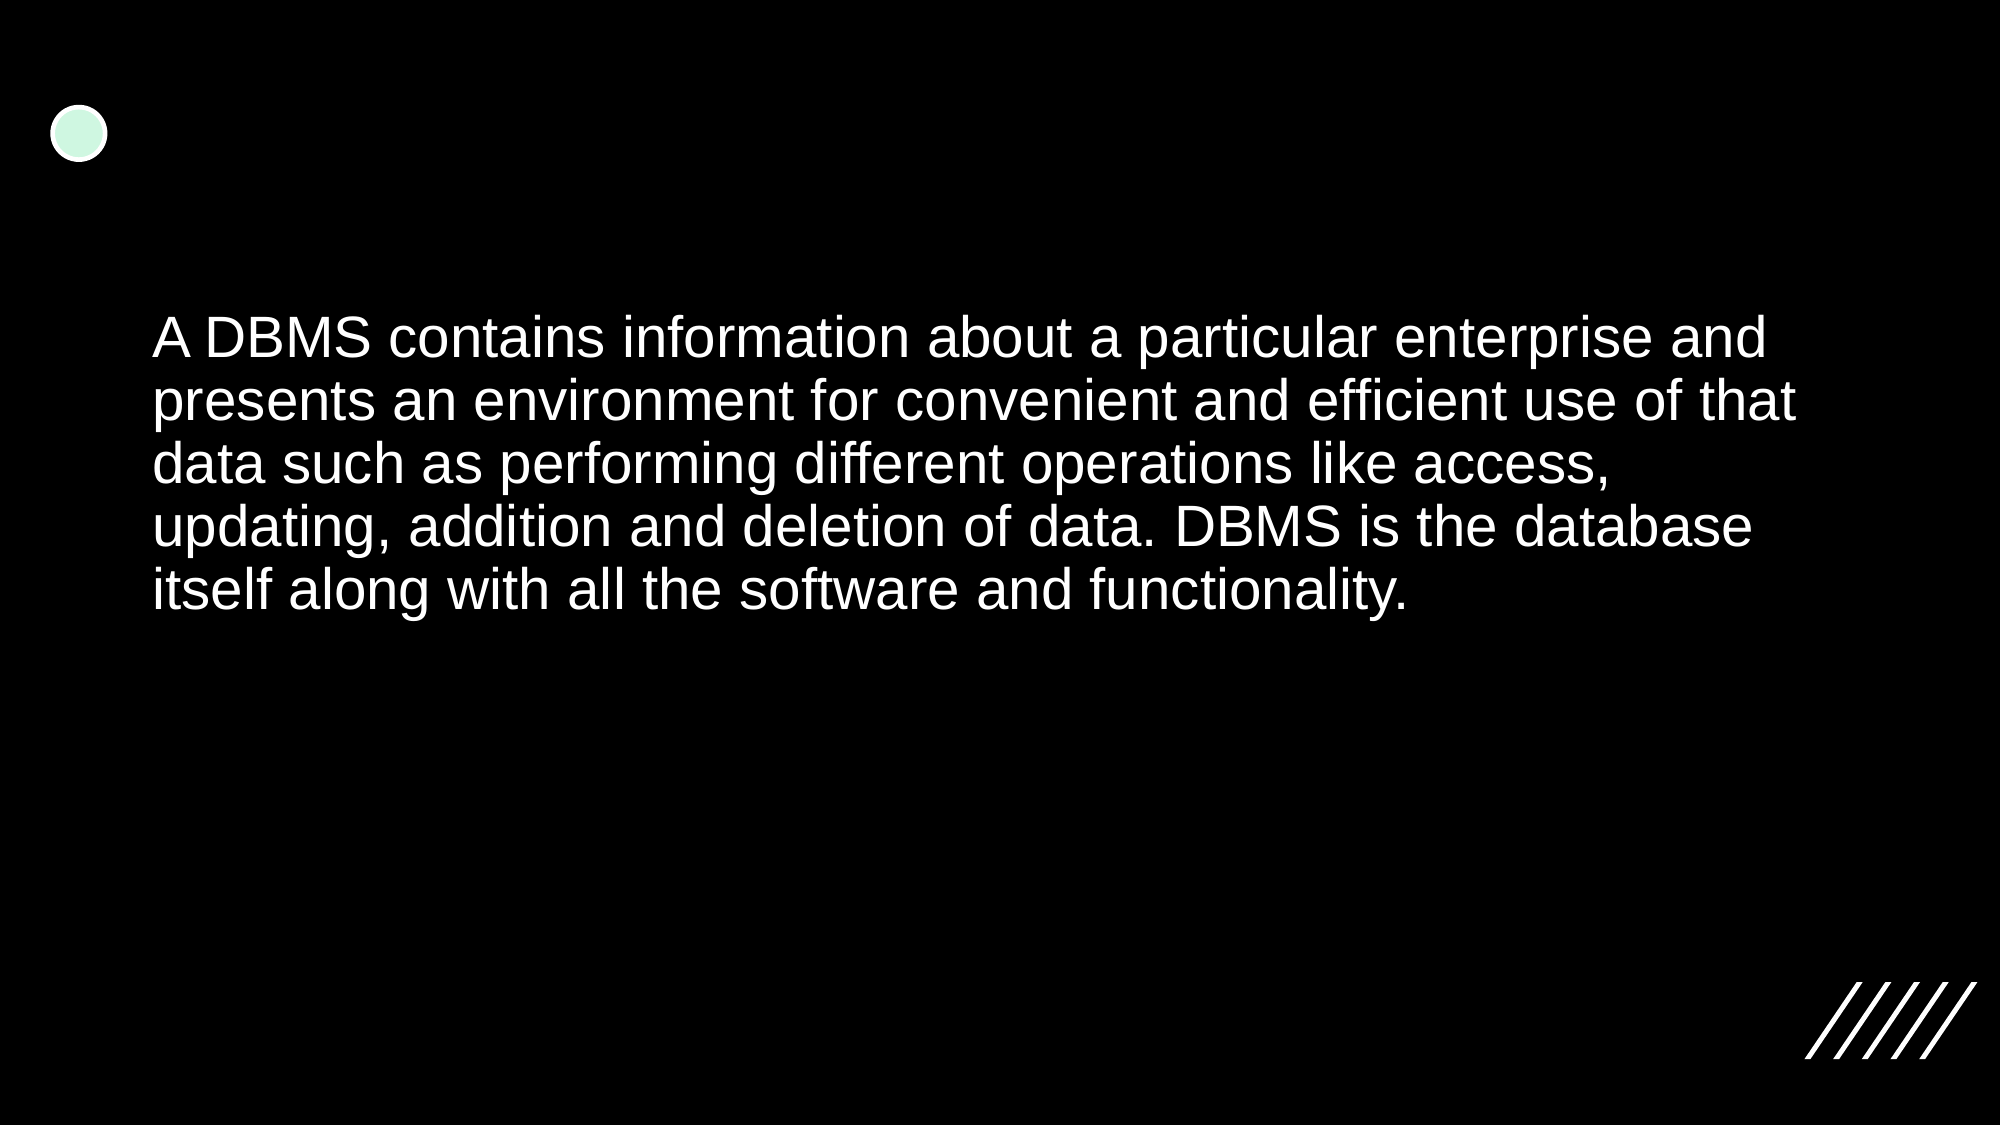

#
A DBMS contains information about a particular enterprise and presents an environment for convenient and efficient use of that data such as performing different operations like access, updating, addition and deletion of data. DBMS is the database itself along with all the software and functionality.